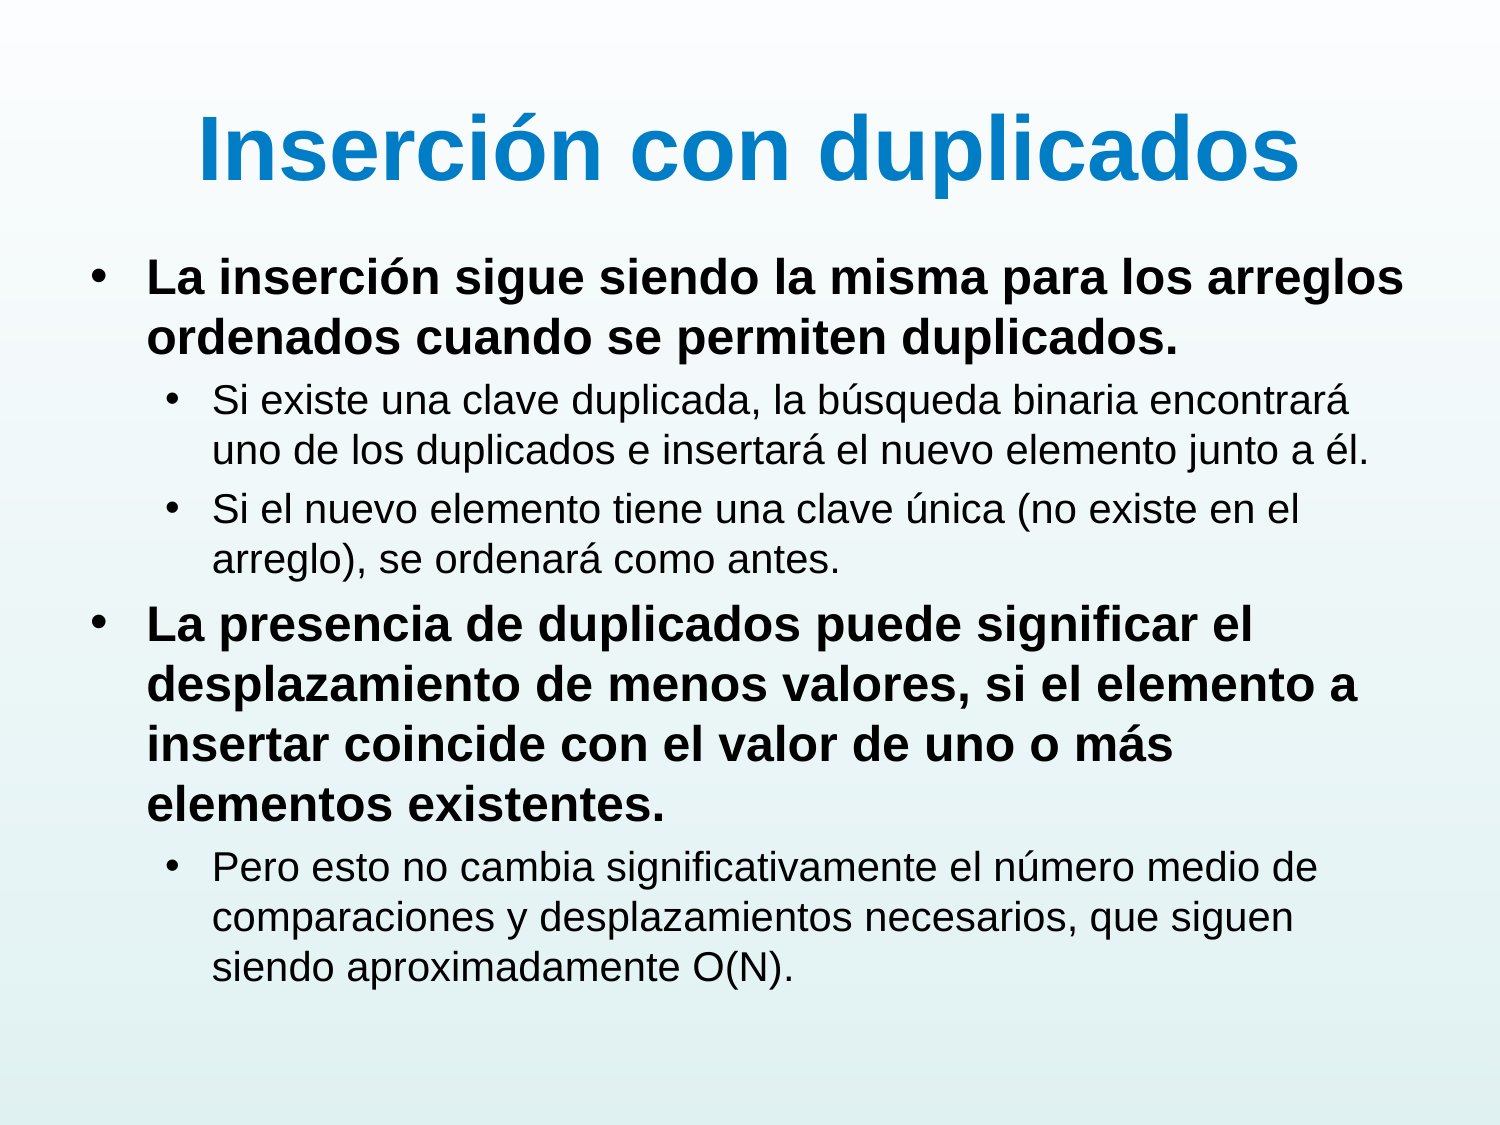

# Inserción con duplicados
La inserción sigue siendo la misma para los arreglos ordenados cuando se permiten duplicados.
Si existe una clave duplicada, la búsqueda binaria encontrará uno de los duplicados e insertará el nuevo elemento junto a él.
Si el nuevo elemento tiene una clave única (no existe en el arreglo), se ordenará como antes.
La presencia de duplicados puede significar el desplazamiento de menos valores, si el elemento a insertar coincide con el valor de uno o más elementos existentes.
Pero esto no cambia significativamente el número medio de comparaciones y desplazamientos necesarios, que siguen siendo aproximadamente O(N).